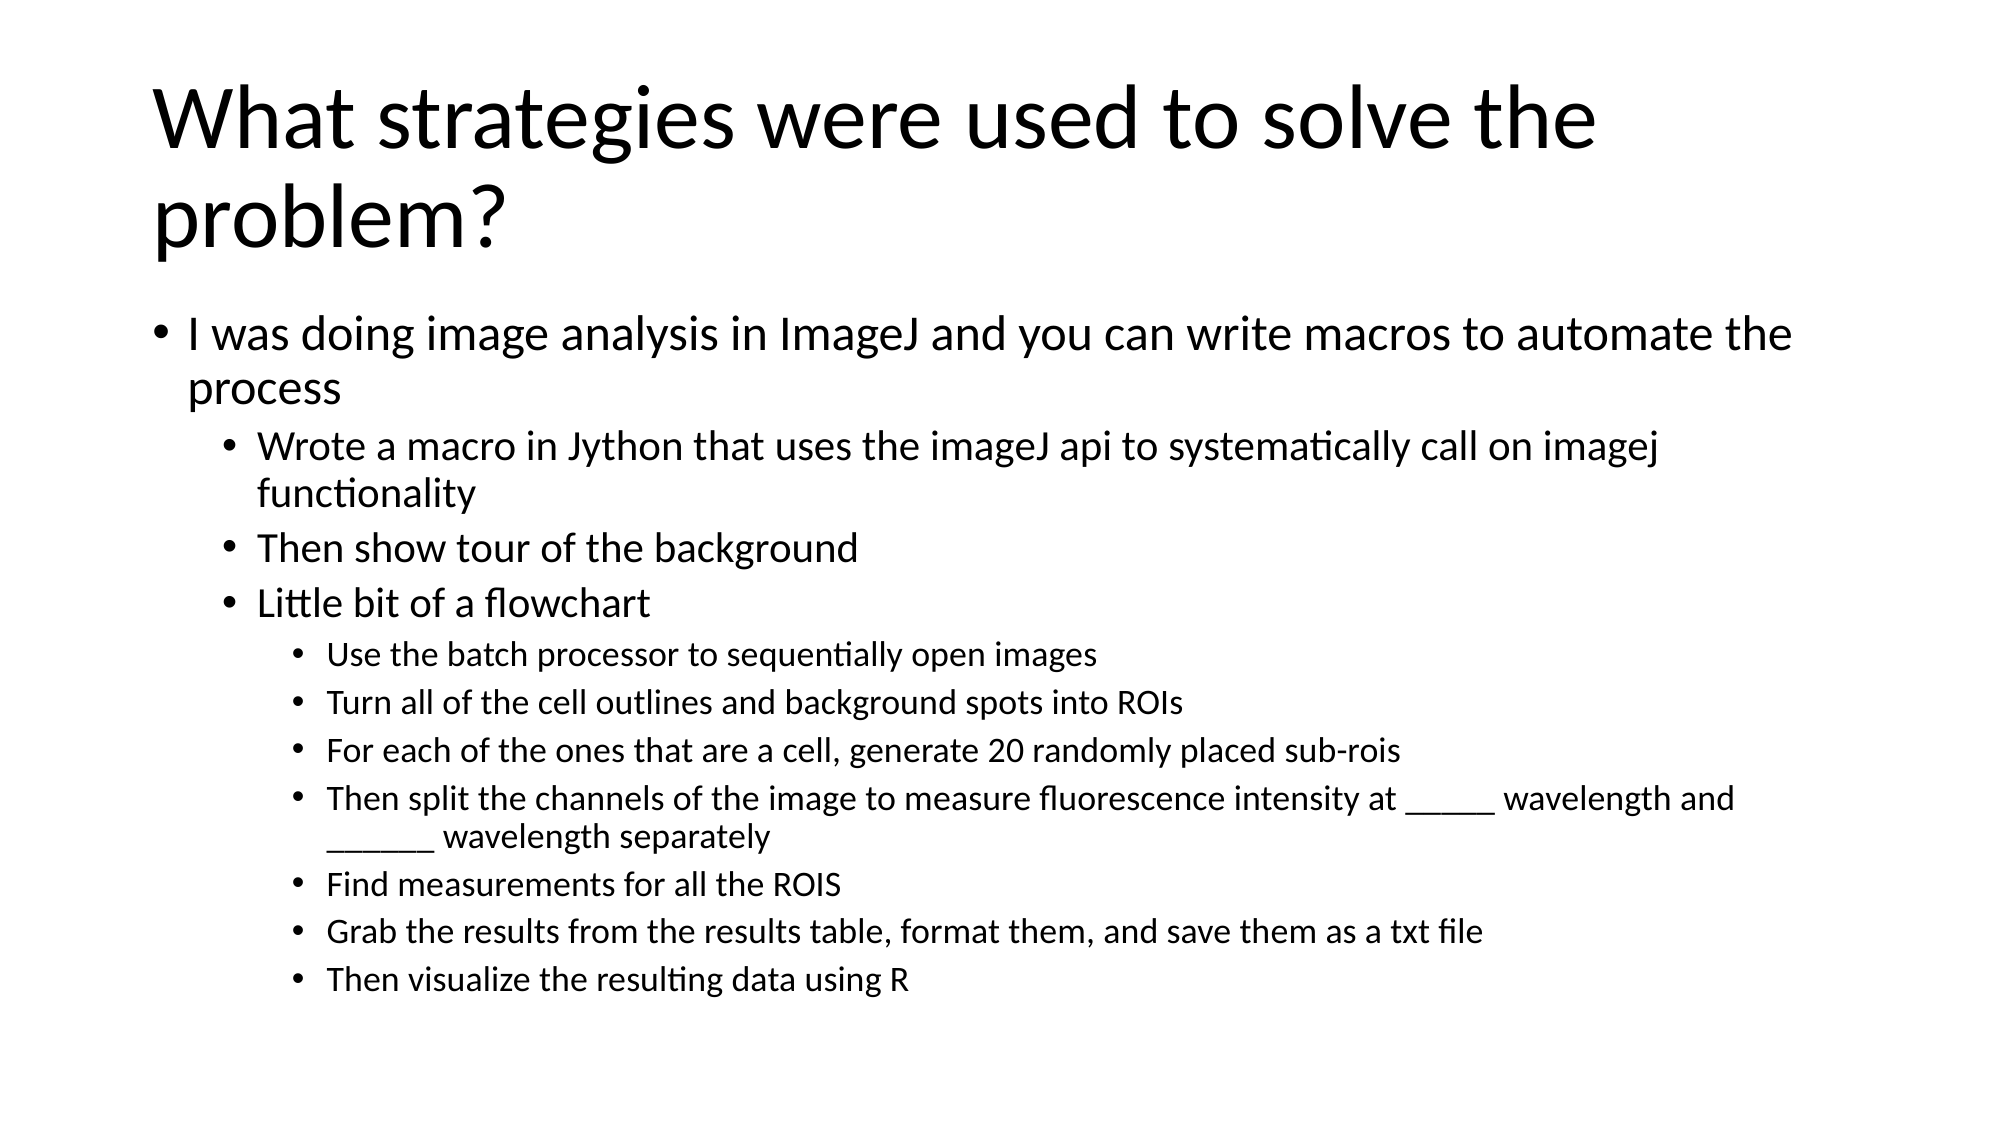

# What strategies were used to solve the problem?
I was doing image analysis in ImageJ and you can write macros to automate the process
Wrote a macro in Jython that uses the imageJ api to systematically call on imagej functionality
Then show tour of the background
Little bit of a flowchart
Use the batch processor to sequentially open images
Turn all of the cell outlines and background spots into ROIs
For each of the ones that are a cell, generate 20 randomly placed sub-rois
Then split the channels of the image to measure fluorescence intensity at _____ wavelength and ______ wavelength separately
Find measurements for all the ROIS
Grab the results from the results table, format them, and save them as a txt file
Then visualize the resulting data using R